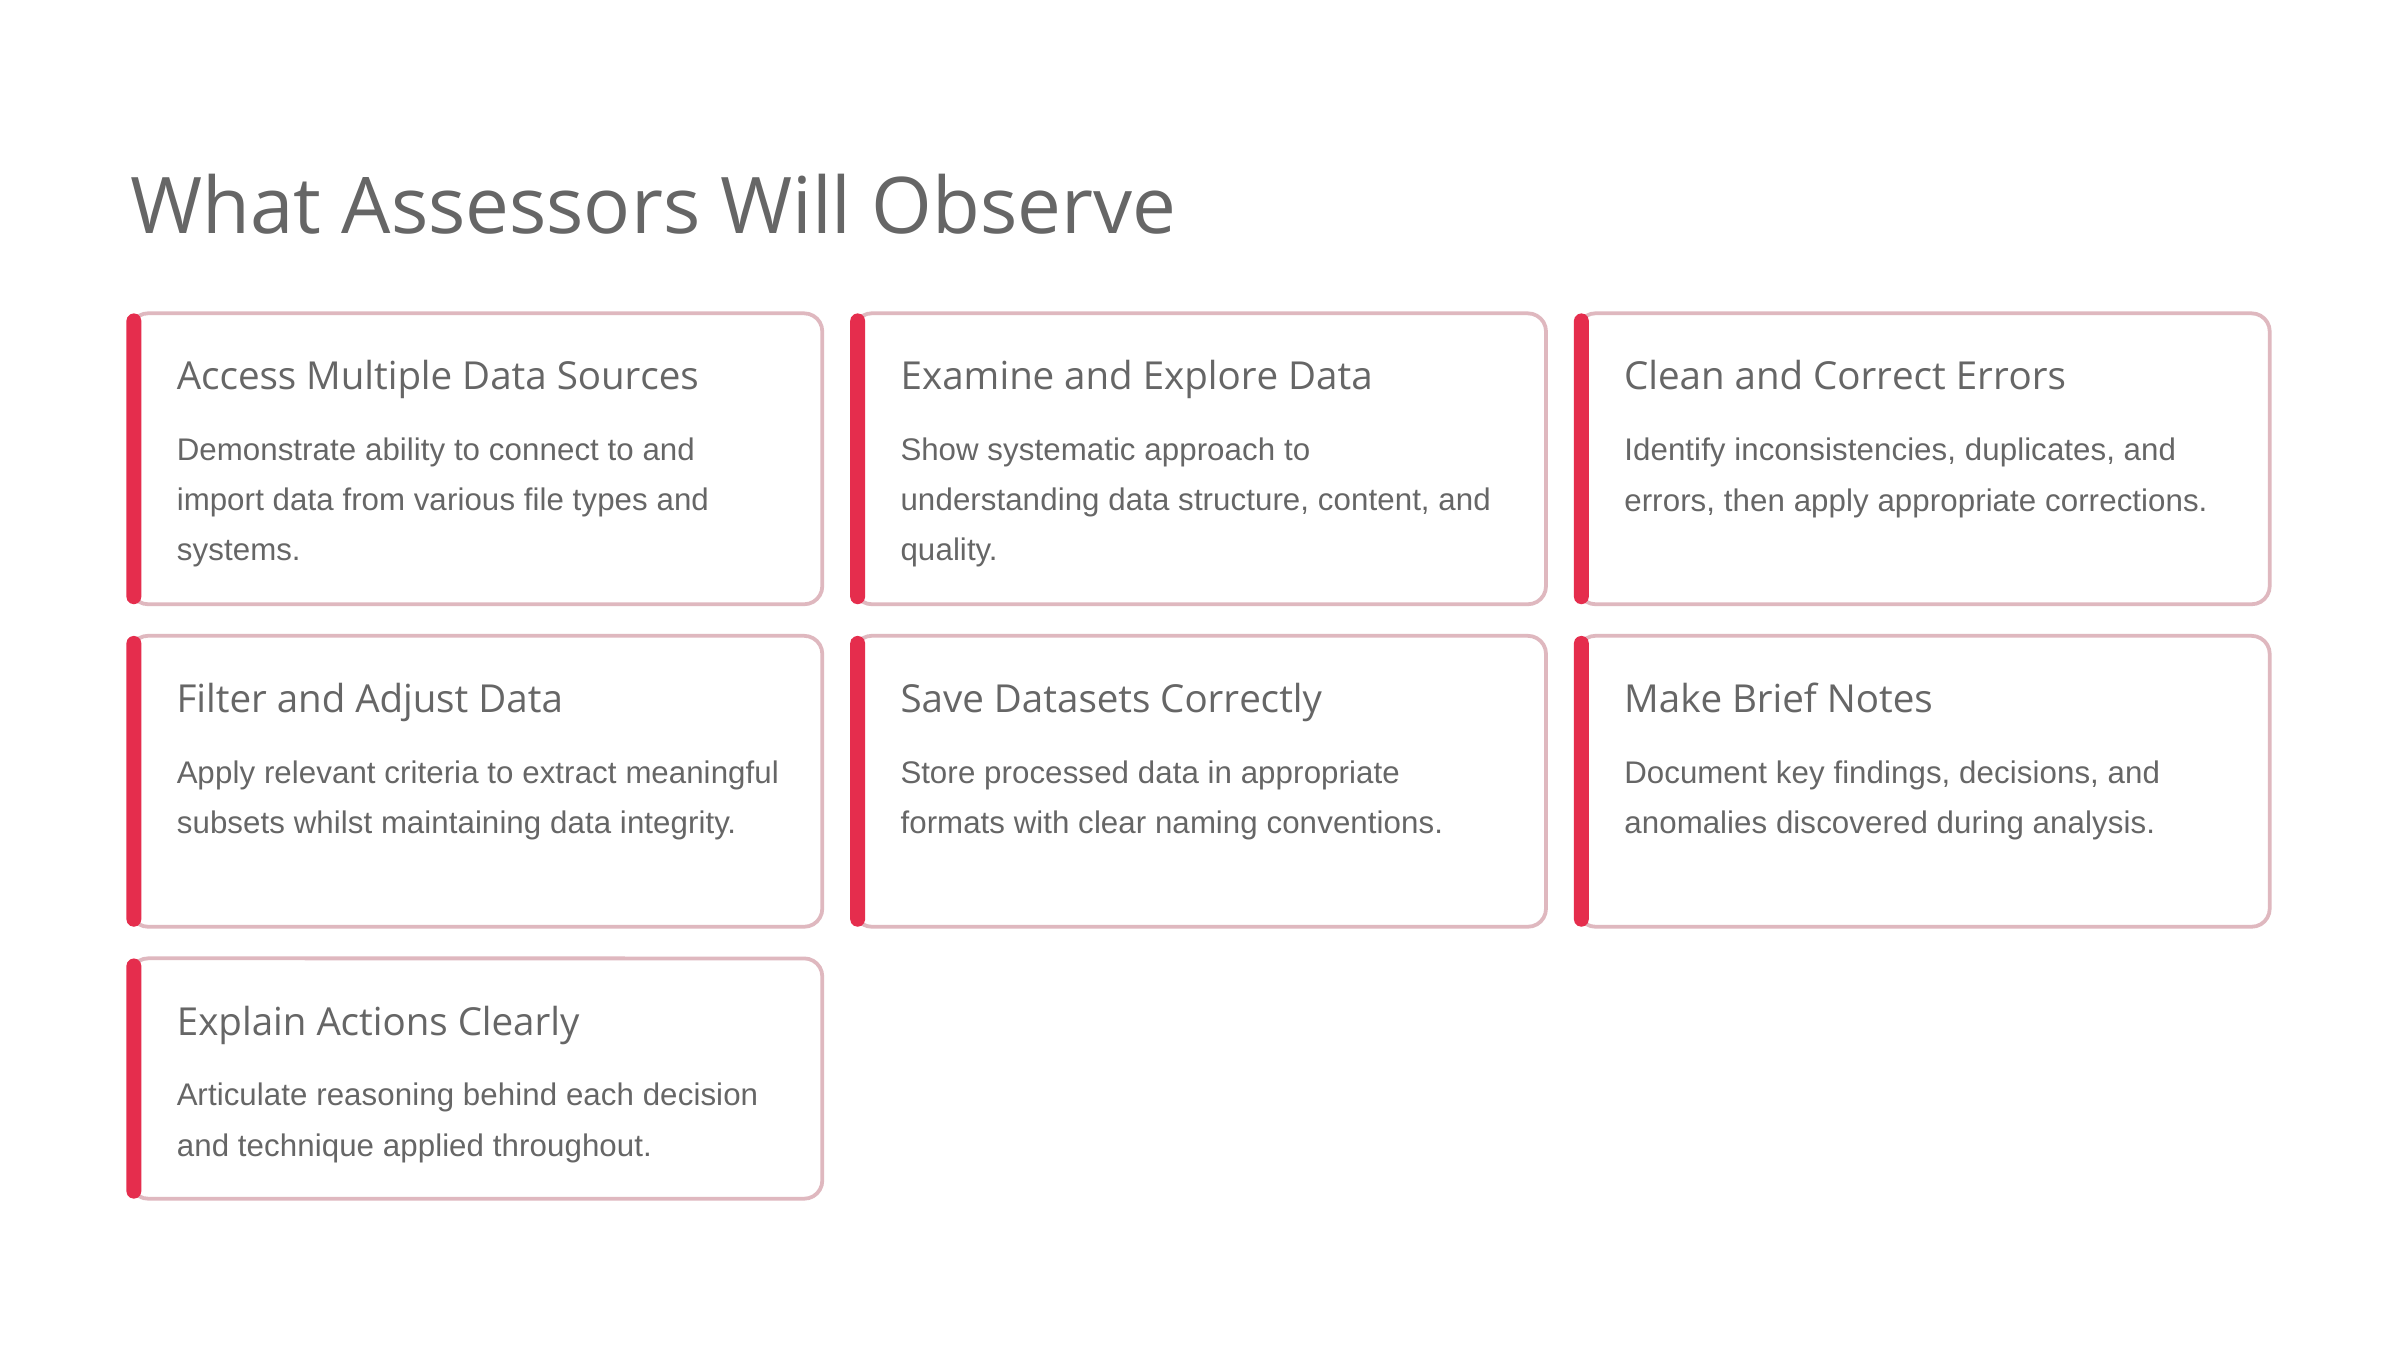

What Assessors Will Observe

Access Multiple Data Sources
Examine and Explore Data
Clean and Correct Errors
Demonstrate ability to connect to and import data from various file types and systems.
Show systematic approach to understanding data structure, content, and quality.
Identify inconsistencies, duplicates, and errors, then apply appropriate corrections.

Filter and Adjust Data
Save Datasets Correctly
Make Brief Notes
Apply relevant criteria to extract meaningful subsets whilst maintaining data integrity.
Store processed data in appropriate formats with clear naming conventions.
Document key findings, decisions, and anomalies discovered during analysis.

Explain Actions Clearly
Articulate reasoning behind each decision and technique applied throughout.